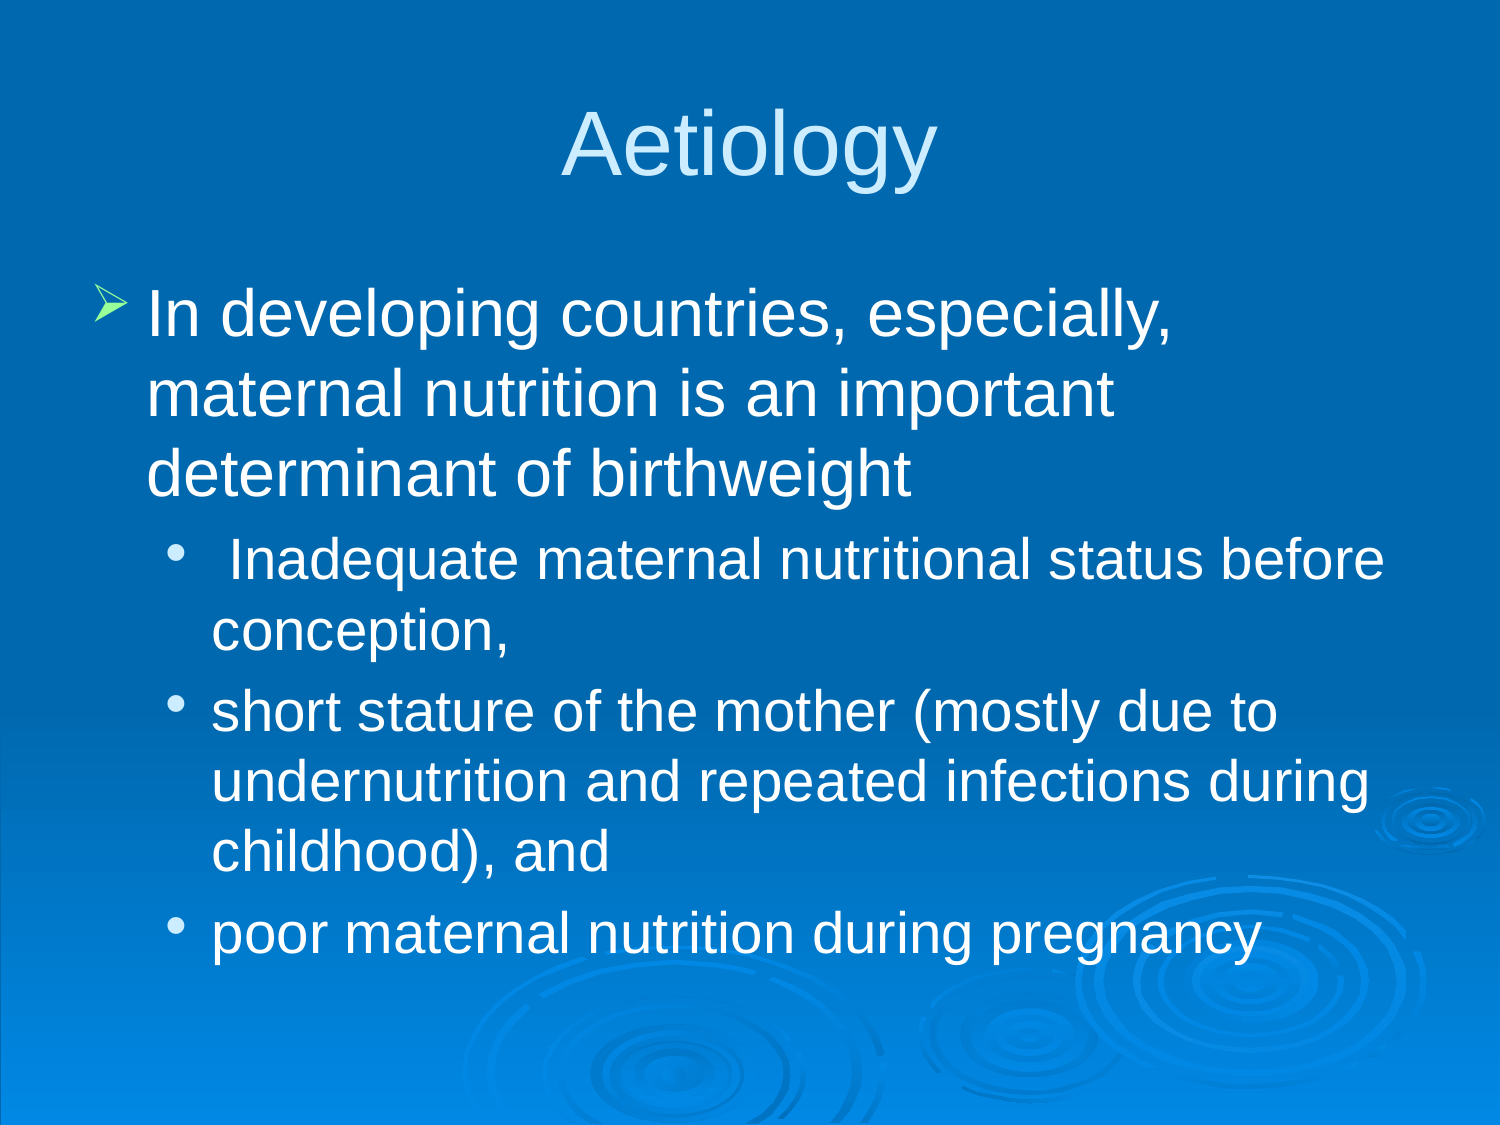

# Aetiology
In developing countries, especially, maternal nutrition is an important determinant of birthweight
 Inadequate maternal nutritional status before conception,
short stature of the mother (mostly due to undernutrition and repeated infections during childhood), and
poor maternal nutrition during pregnancy